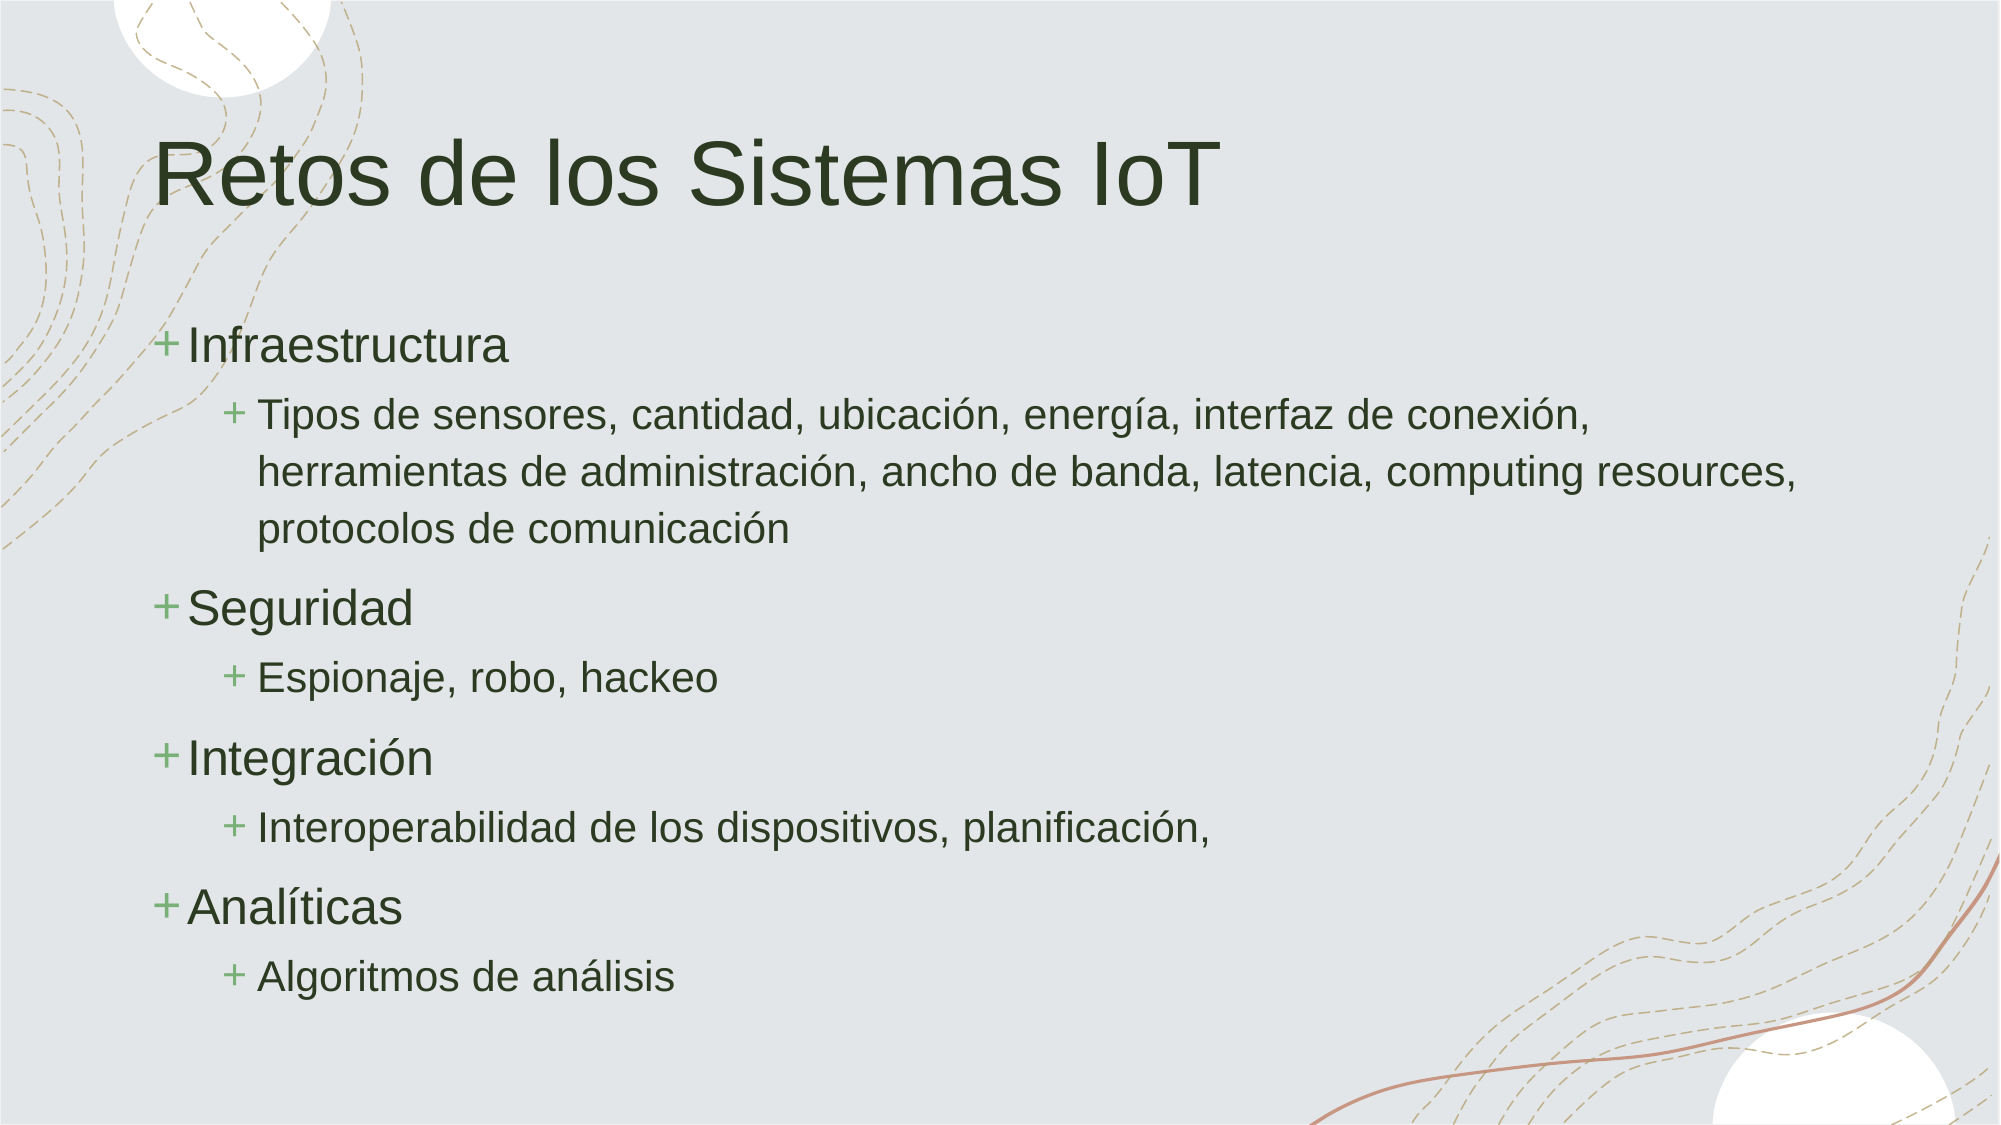

# Retos de los Sistemas IoT
Infraestructura
Tipos de sensores, cantidad, ubicación, energía, interfaz de conexión, herramientas de administración, ancho de banda, latencia, computing resources, protocolos de comunicación
Seguridad
Espionaje, robo, hackeo
Integración
Interoperabilidad de los dispositivos, planificación,
Analíticas
Algoritmos de análisis